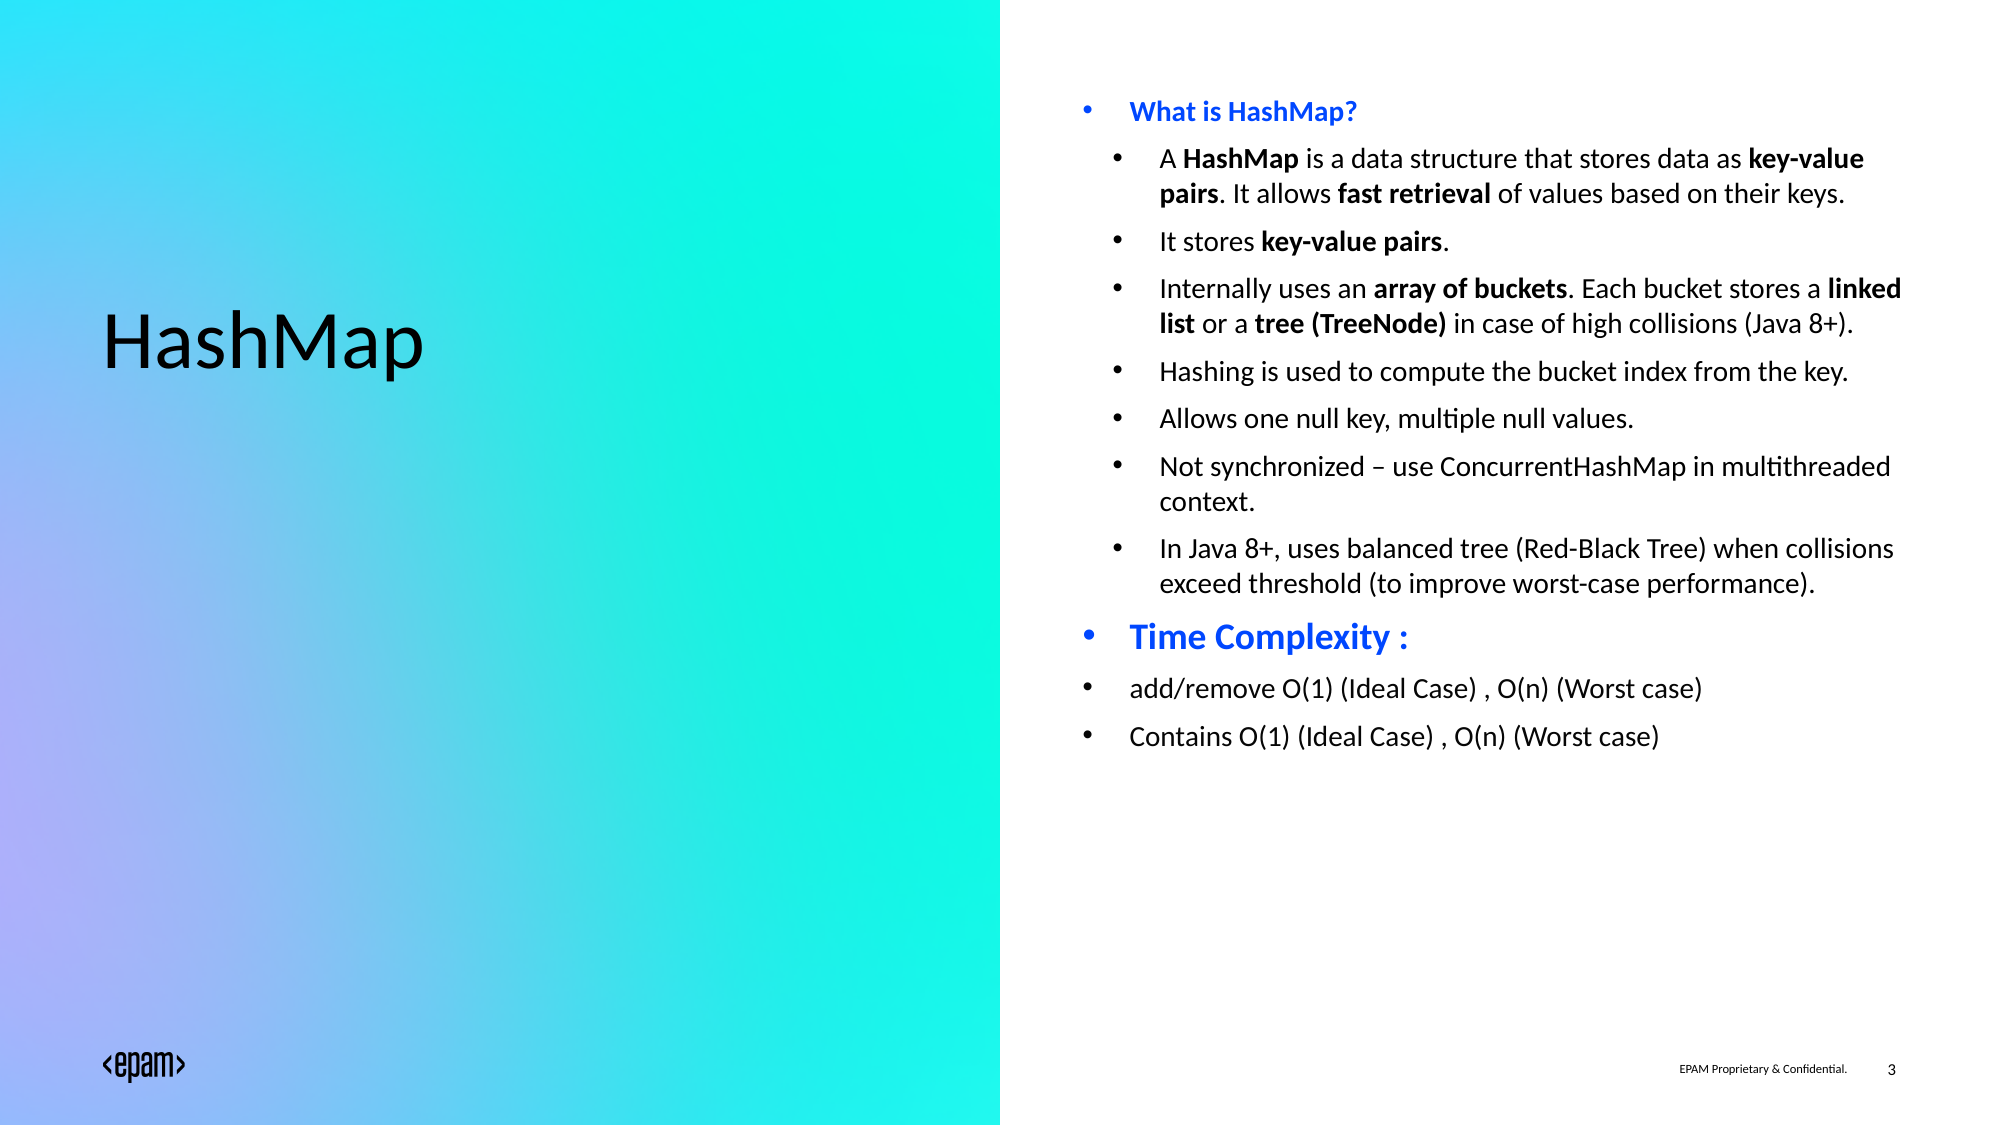

What is HashMap?
A HashMap is a data structure that stores data as key-value pairs. It allows fast retrieval of values based on their keys.
It stores key-value pairs.
Internally uses an array of buckets. Each bucket stores a linked list or a tree (TreeNode) in case of high collisions (Java 8+).
Hashing is used to compute the bucket index from the key.
Allows one null key, multiple null values.
Not synchronized – use ConcurrentHashMap in multithreaded context.
In Java 8+, uses balanced tree (Red-Black Tree) when collisions exceed threshold (to improve worst-case performance).
Time Complexity :
add/remove O(1) (Ideal Case) , O(n) (Worst case)
Contains O(1) (Ideal Case) , O(n) (Worst case)

# HashMap